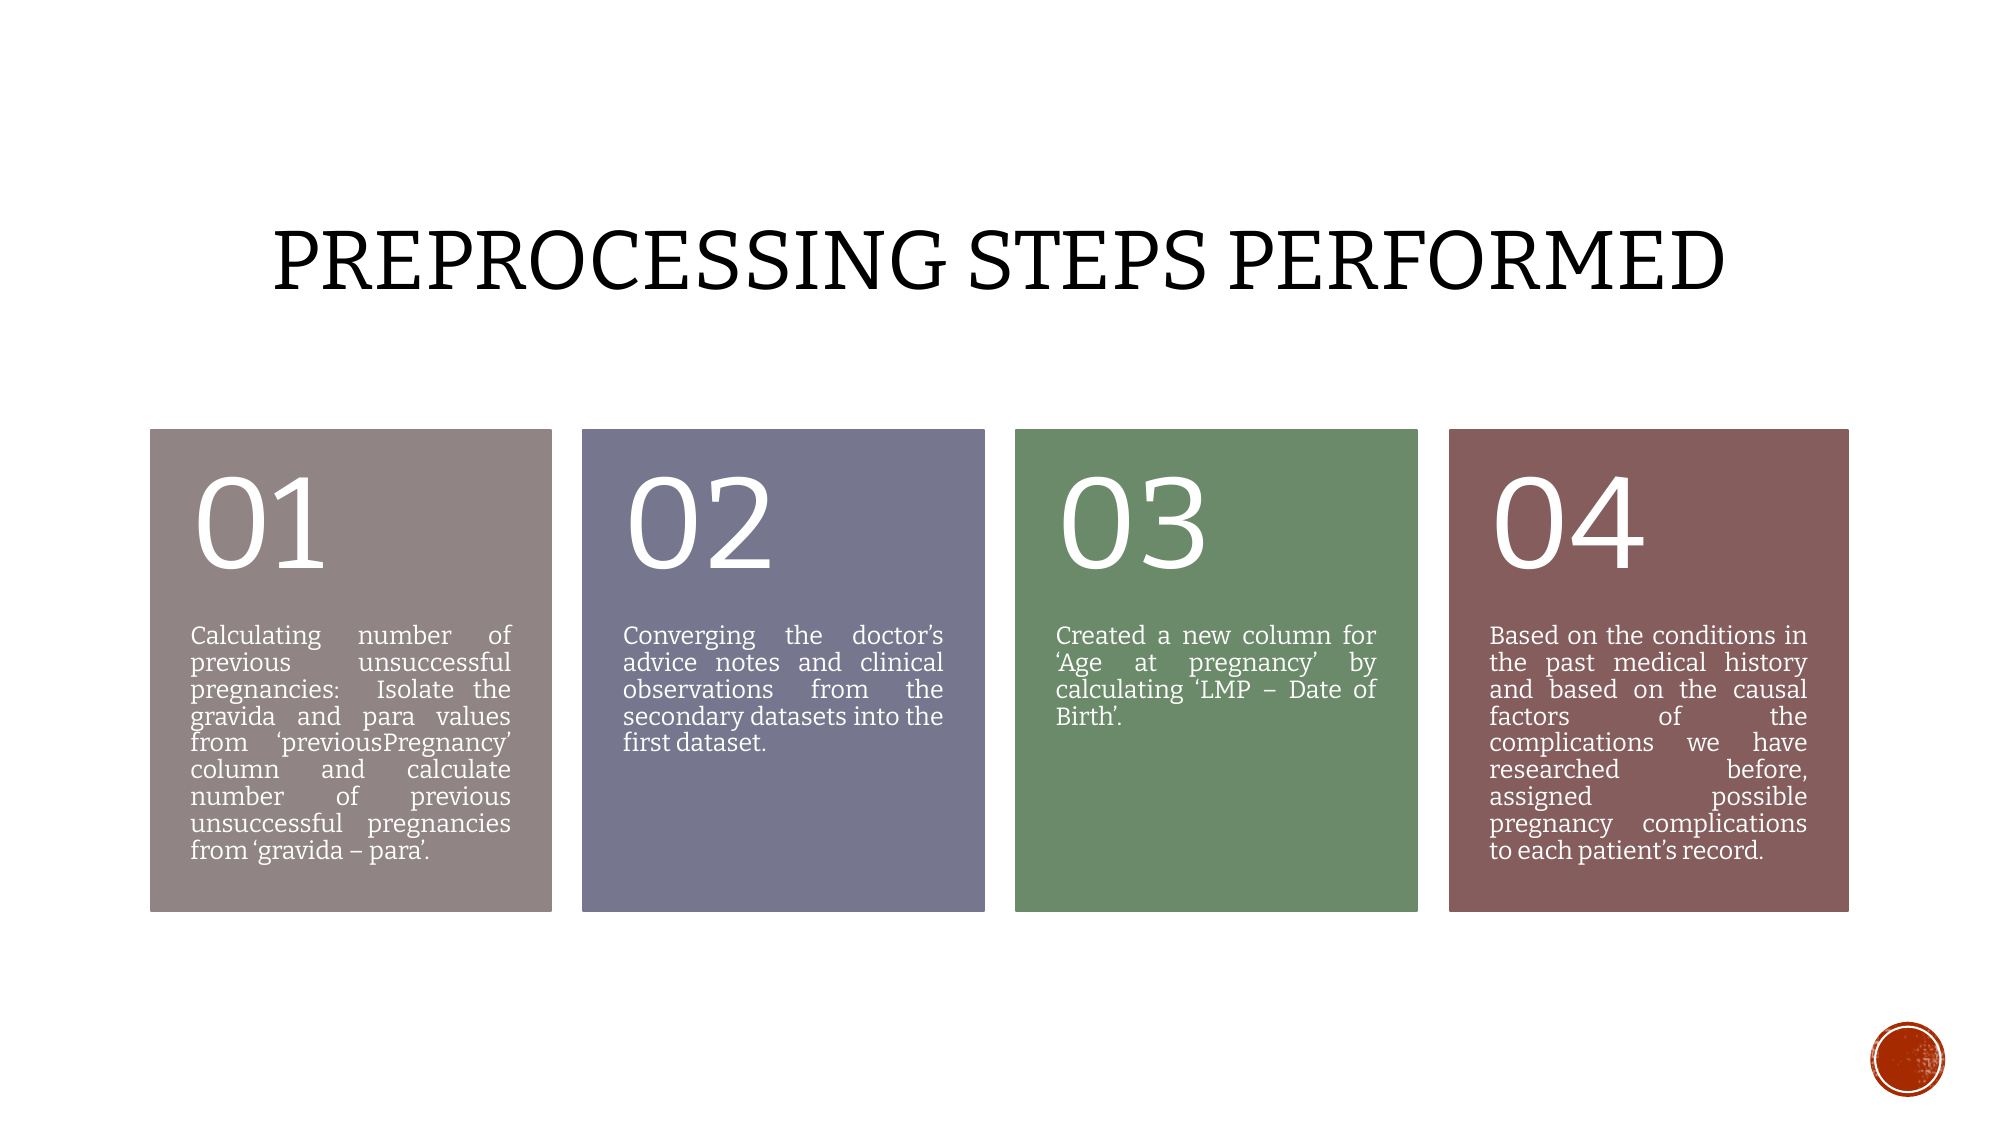

# Preprocessing steps performed
Calculating number of previous unsuccessful pregnancies:  Isolate the gravida and para values from ‘previousPregnancy’ column and calculate number of previous unsuccessful pregnancies from ‘gravida – para’.
01
Converging the doctor’s advice notes and clinical observations from the secondary datasets into the first dataset.
02
Created a new column for ‘Age at pregnancy’ by calculating ‘LMP – Date of Birth’.
03
Based on the conditions in the past medical history and based on the causal factors of the complications we have researched before, assigned possible pregnancy complications to each patient’s record.
04